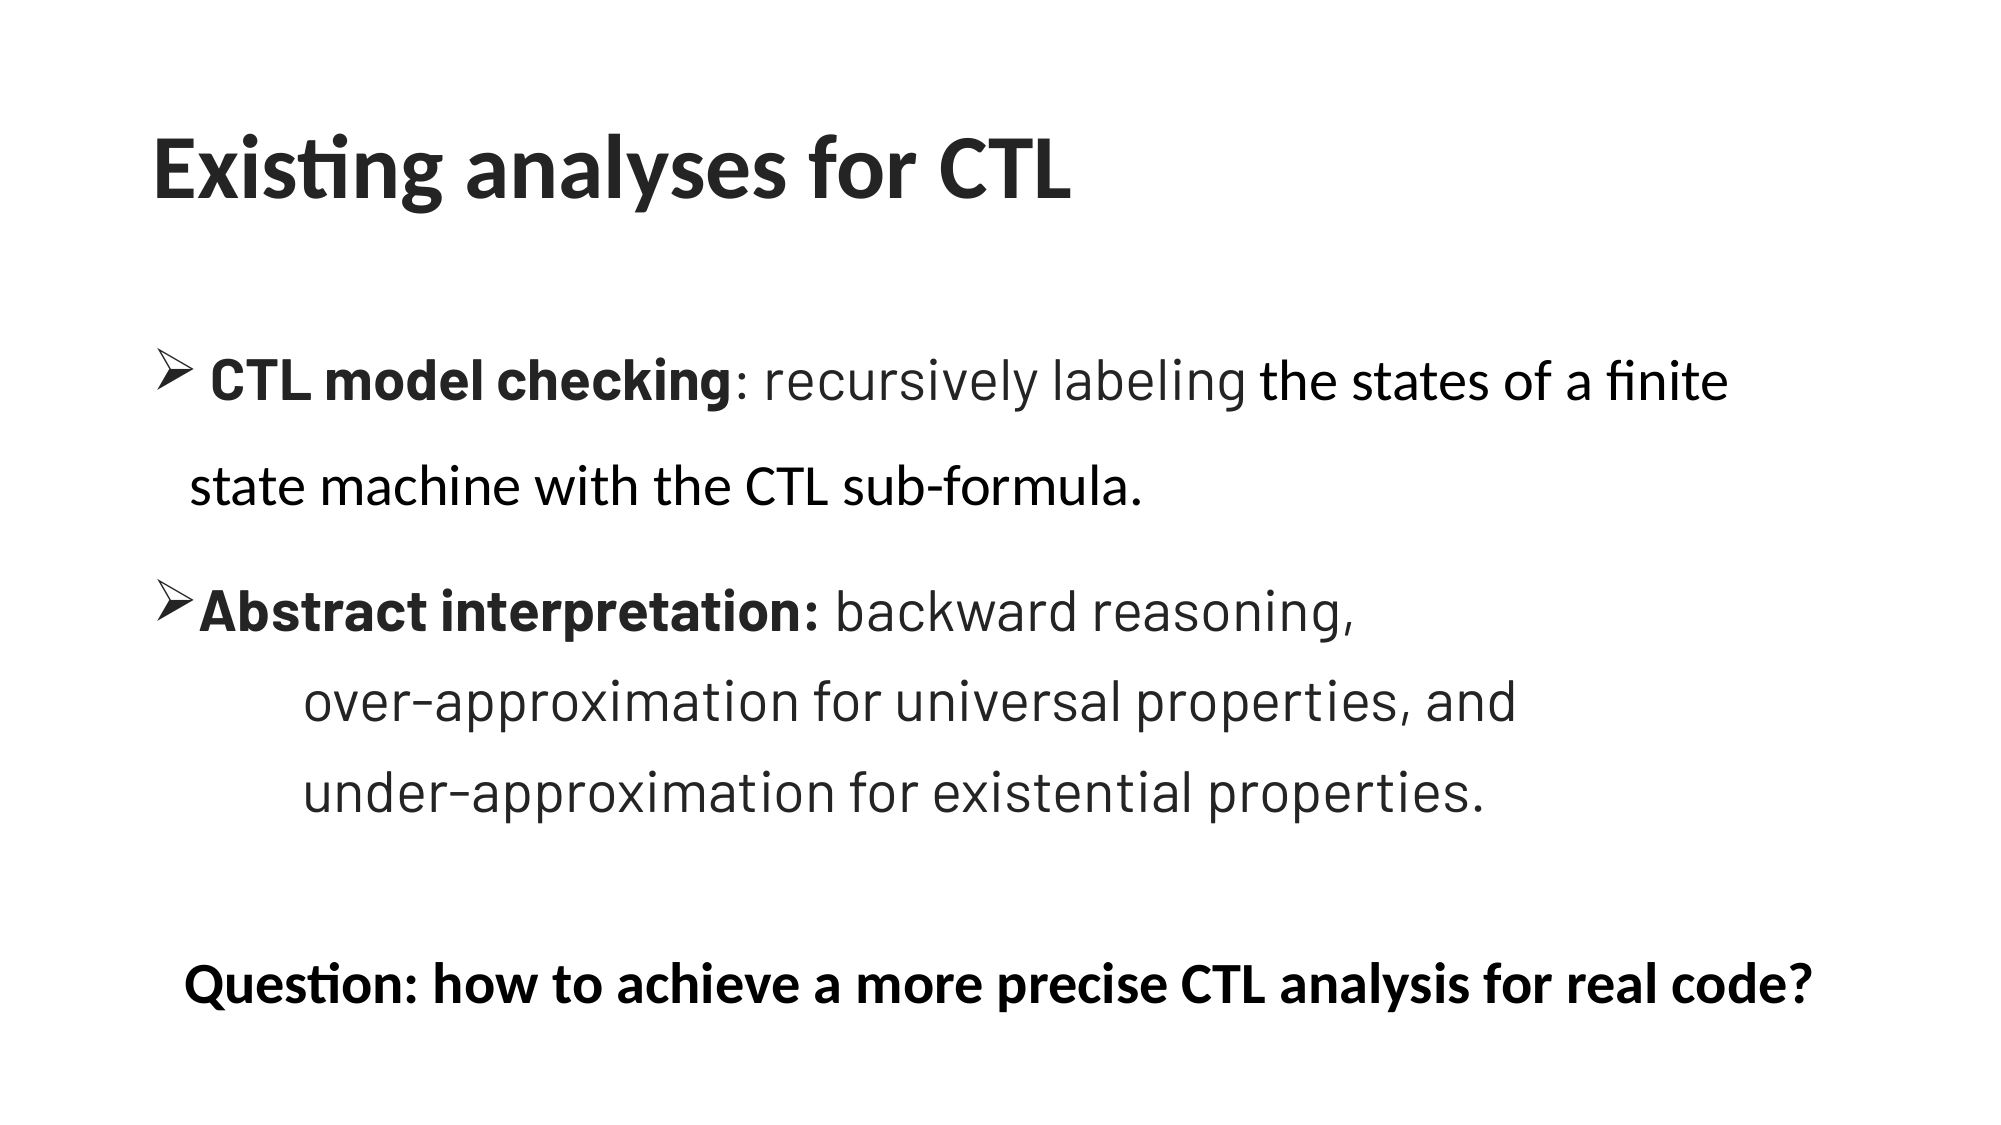

# Existing analyses for CTL
 CTL model checking: recursively labeling the states of a finite state machine with the CTL sub-formula.
Abstract interpretation: backward reasoning,
	over-approximation for universal properties, and
	under-approximation for existential properties.
Question: how to achieve a more precise CTL analysis for real code?